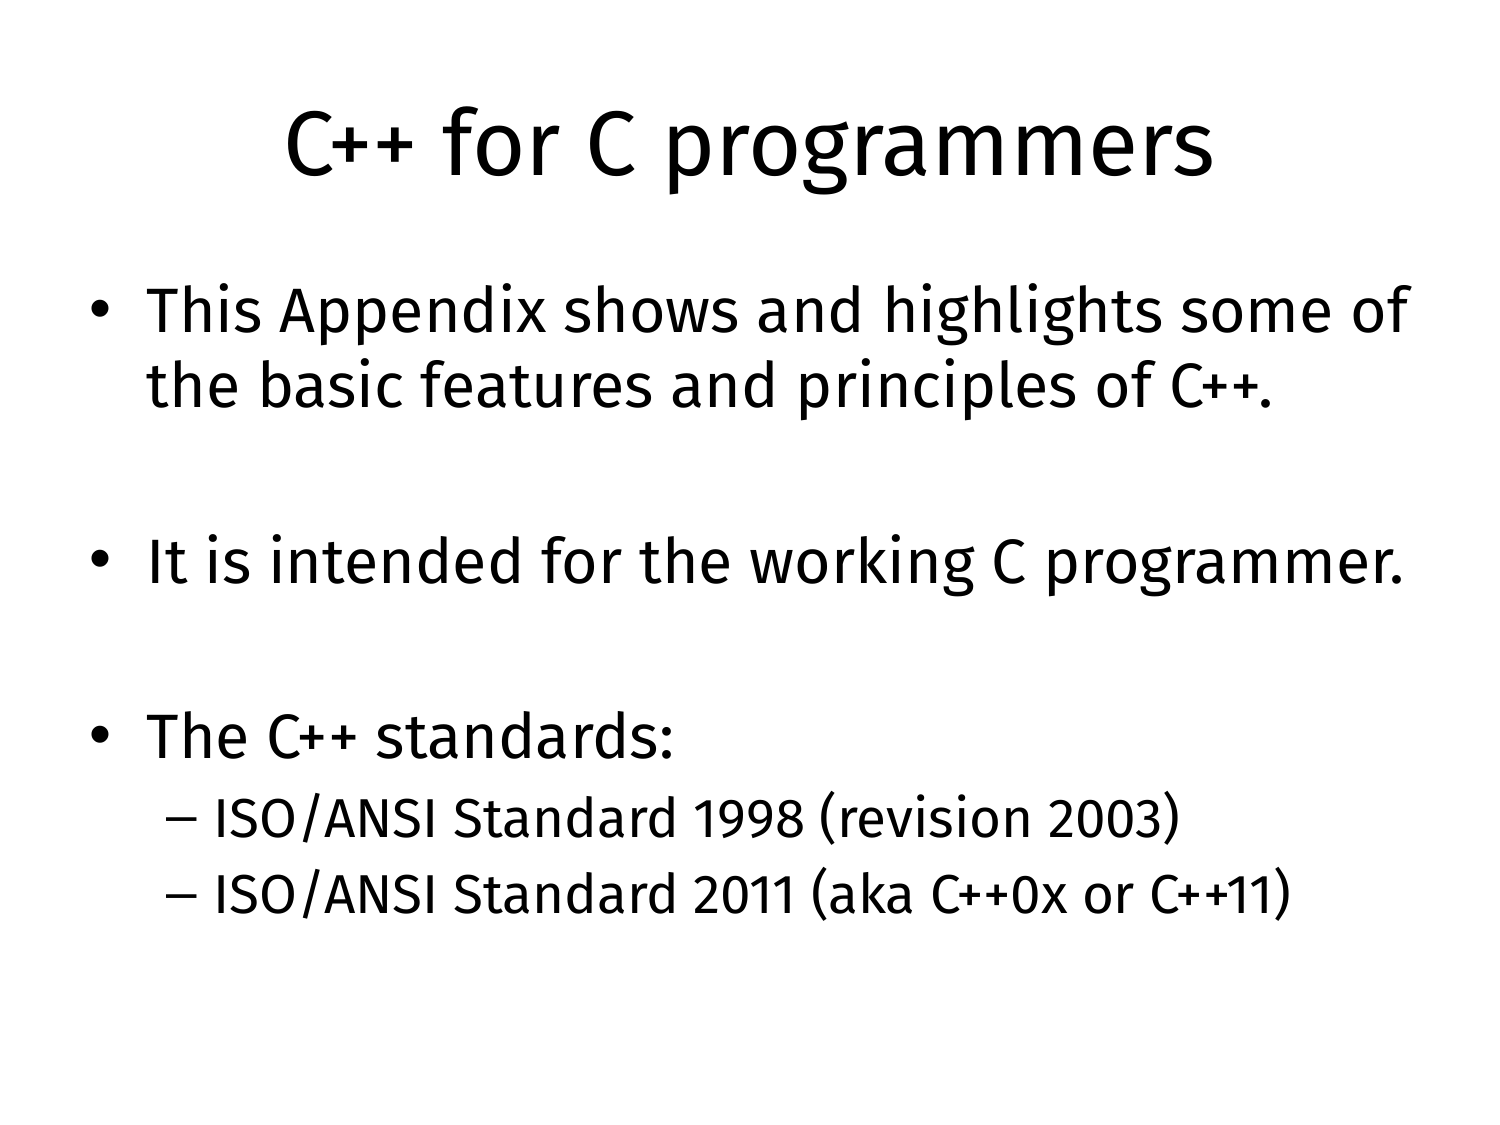

C++ for C programmers
This Appendix shows and highlights some of the basic features and principles of C++.

It is intended for the working C programmer.

The C++ standards:
ISO/ANSI Standard 1998 (revision 2003)
ISO/ANSI Standard 2011 (aka C++0x or C++11)